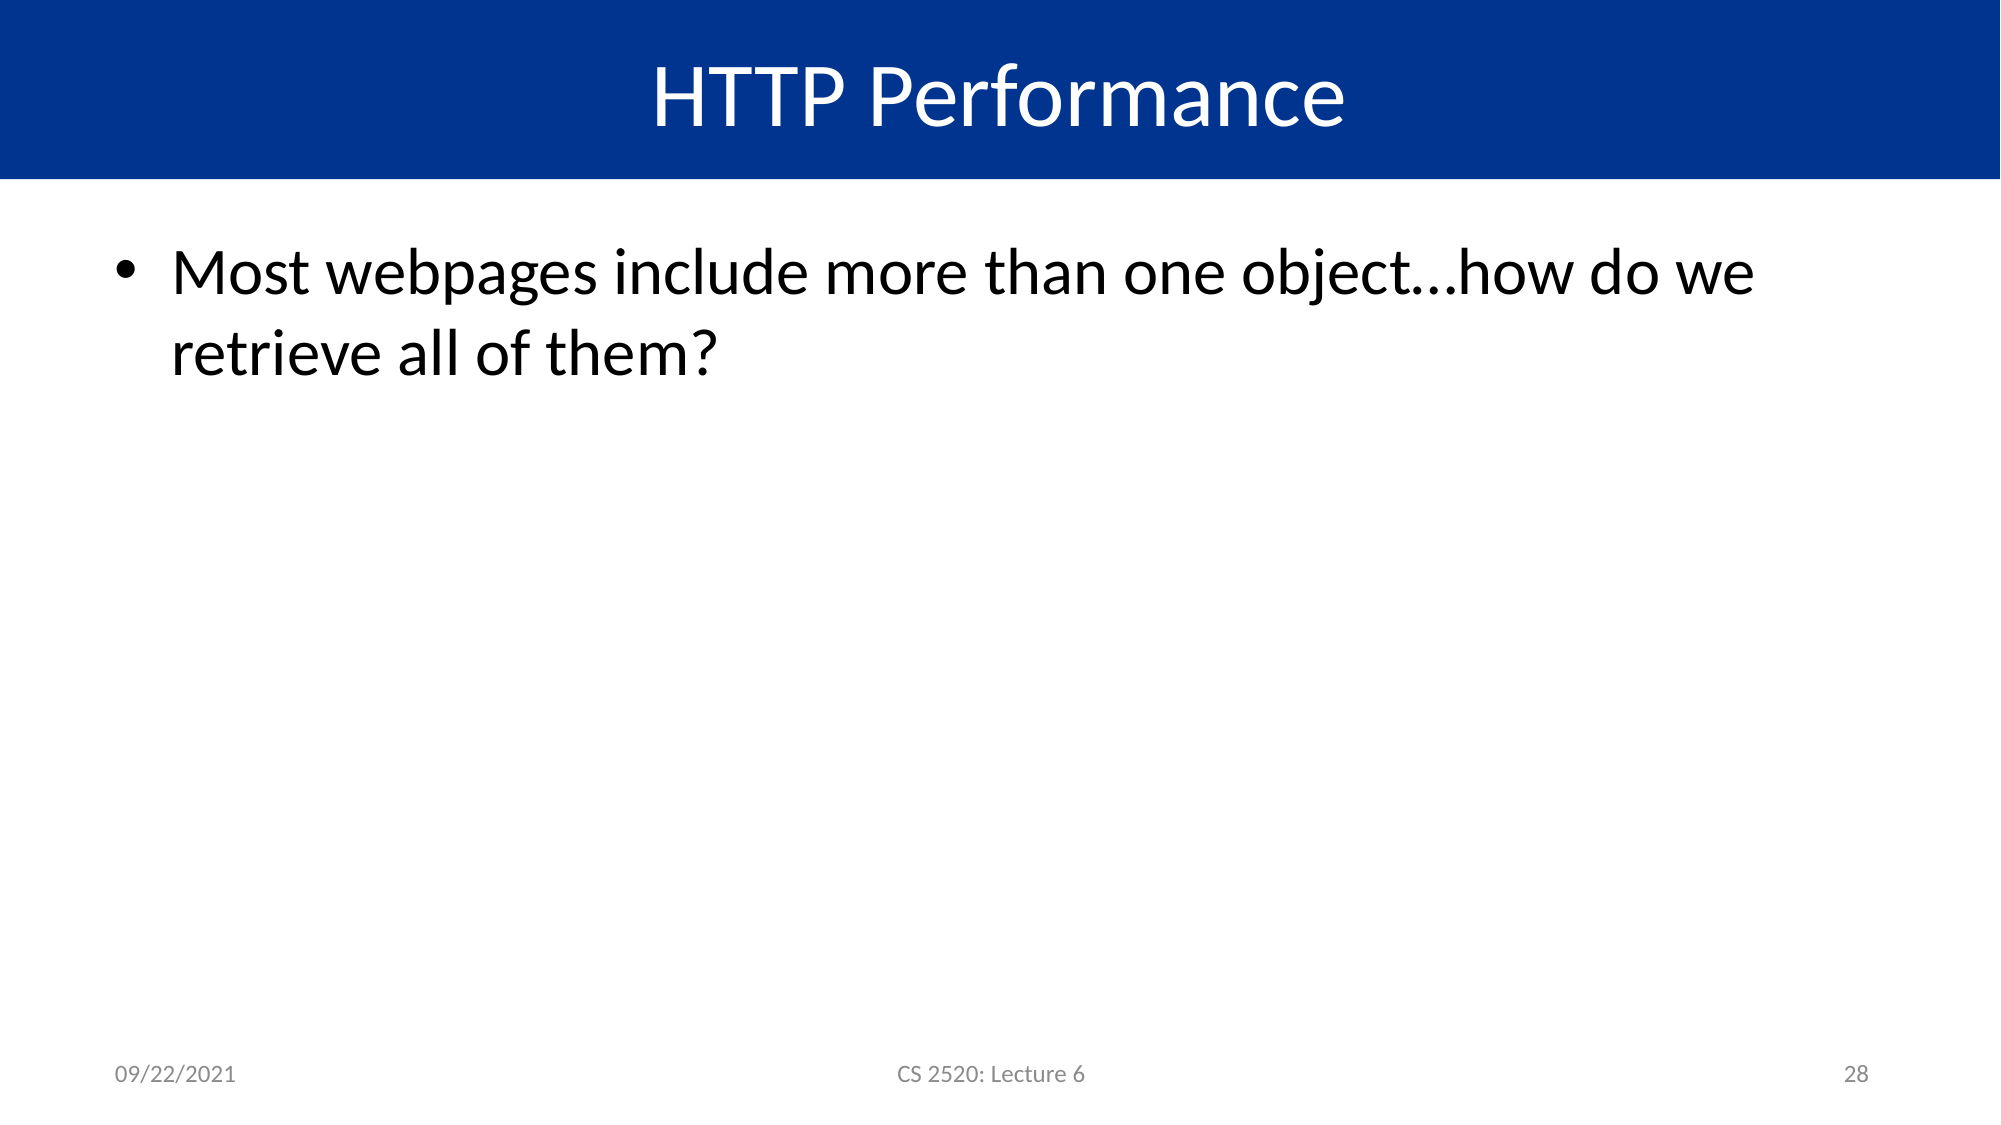

# HTTP Performance
Most webpages include more than one object…how do we retrieve all of them?
09/22/2021
CS 2520: Lecture 6
28